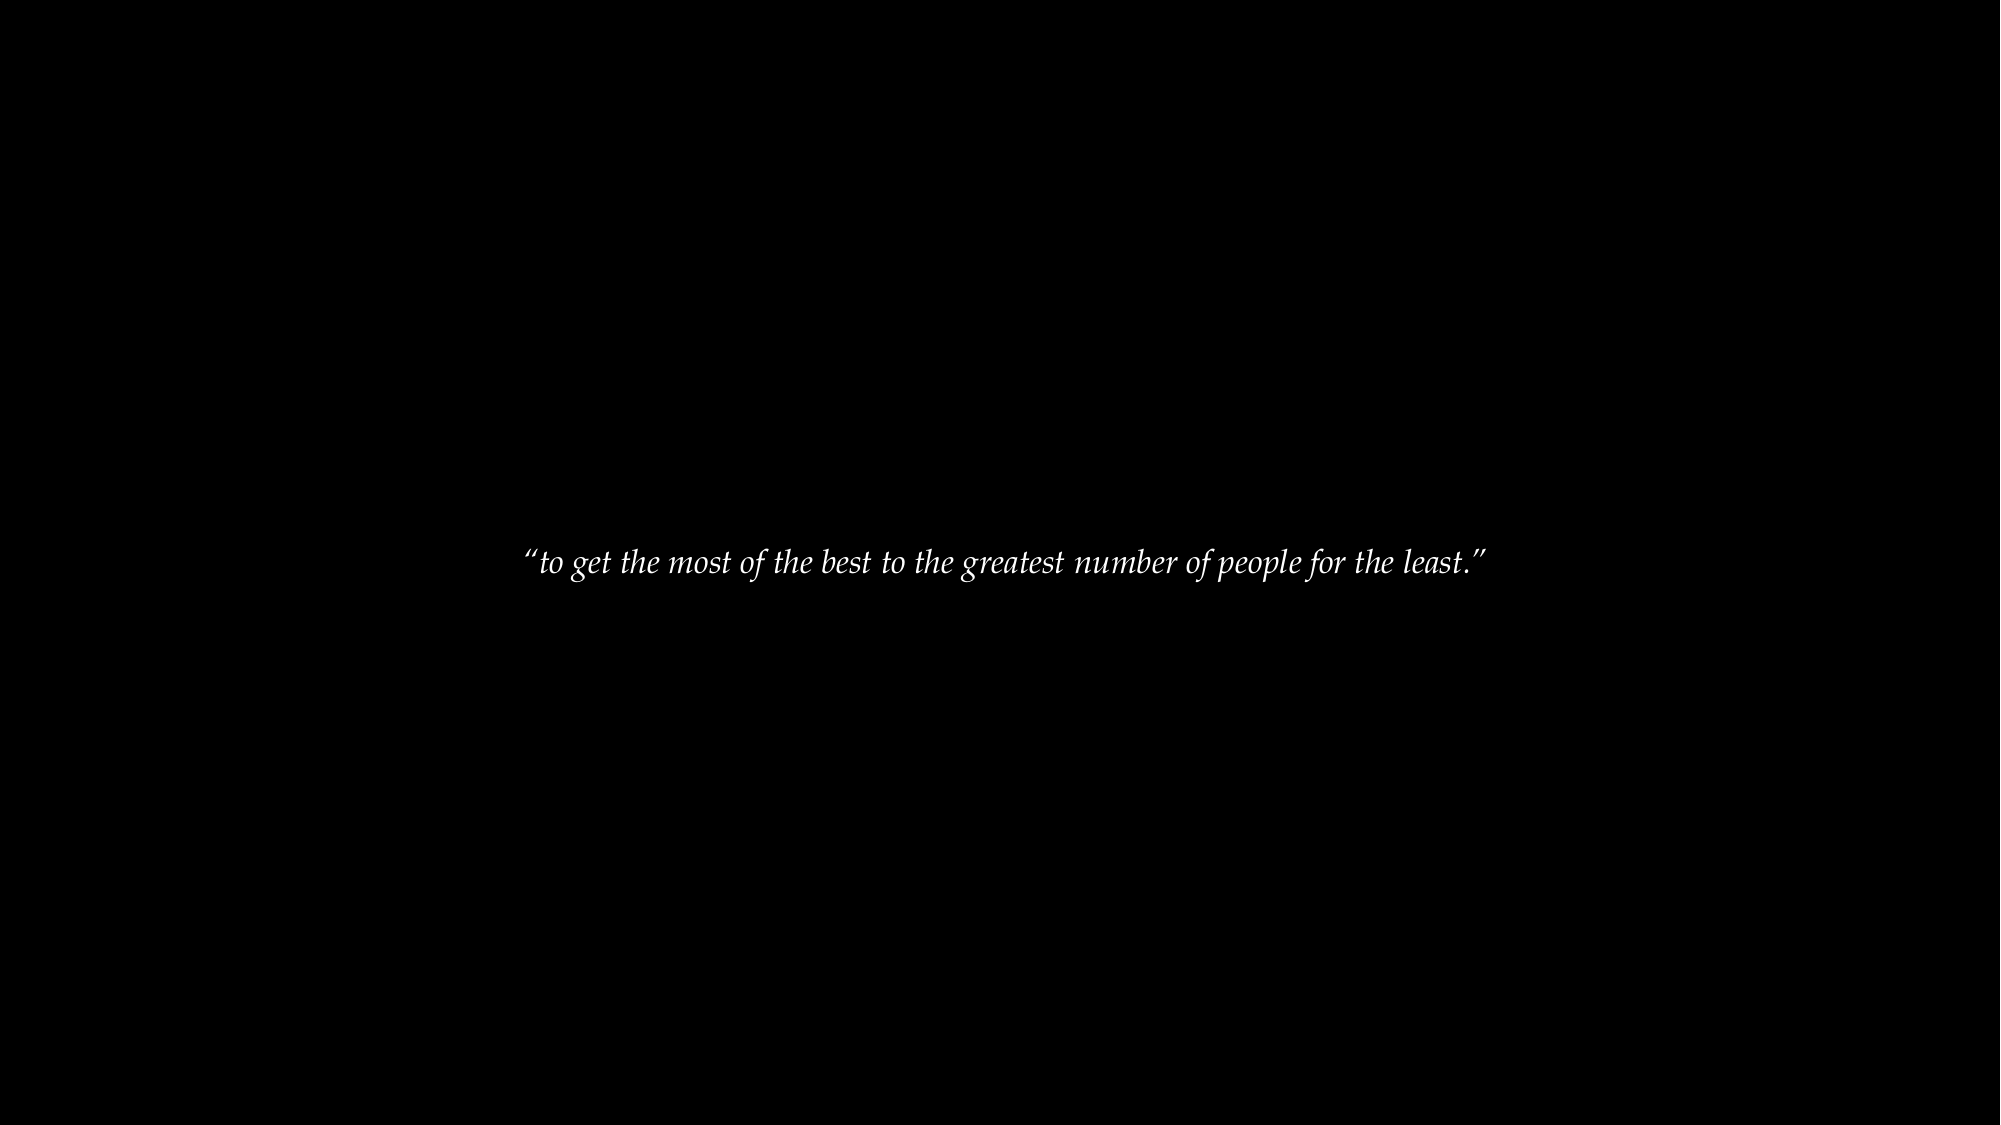

“to get the most of the best to the greatest number of people for the least.”